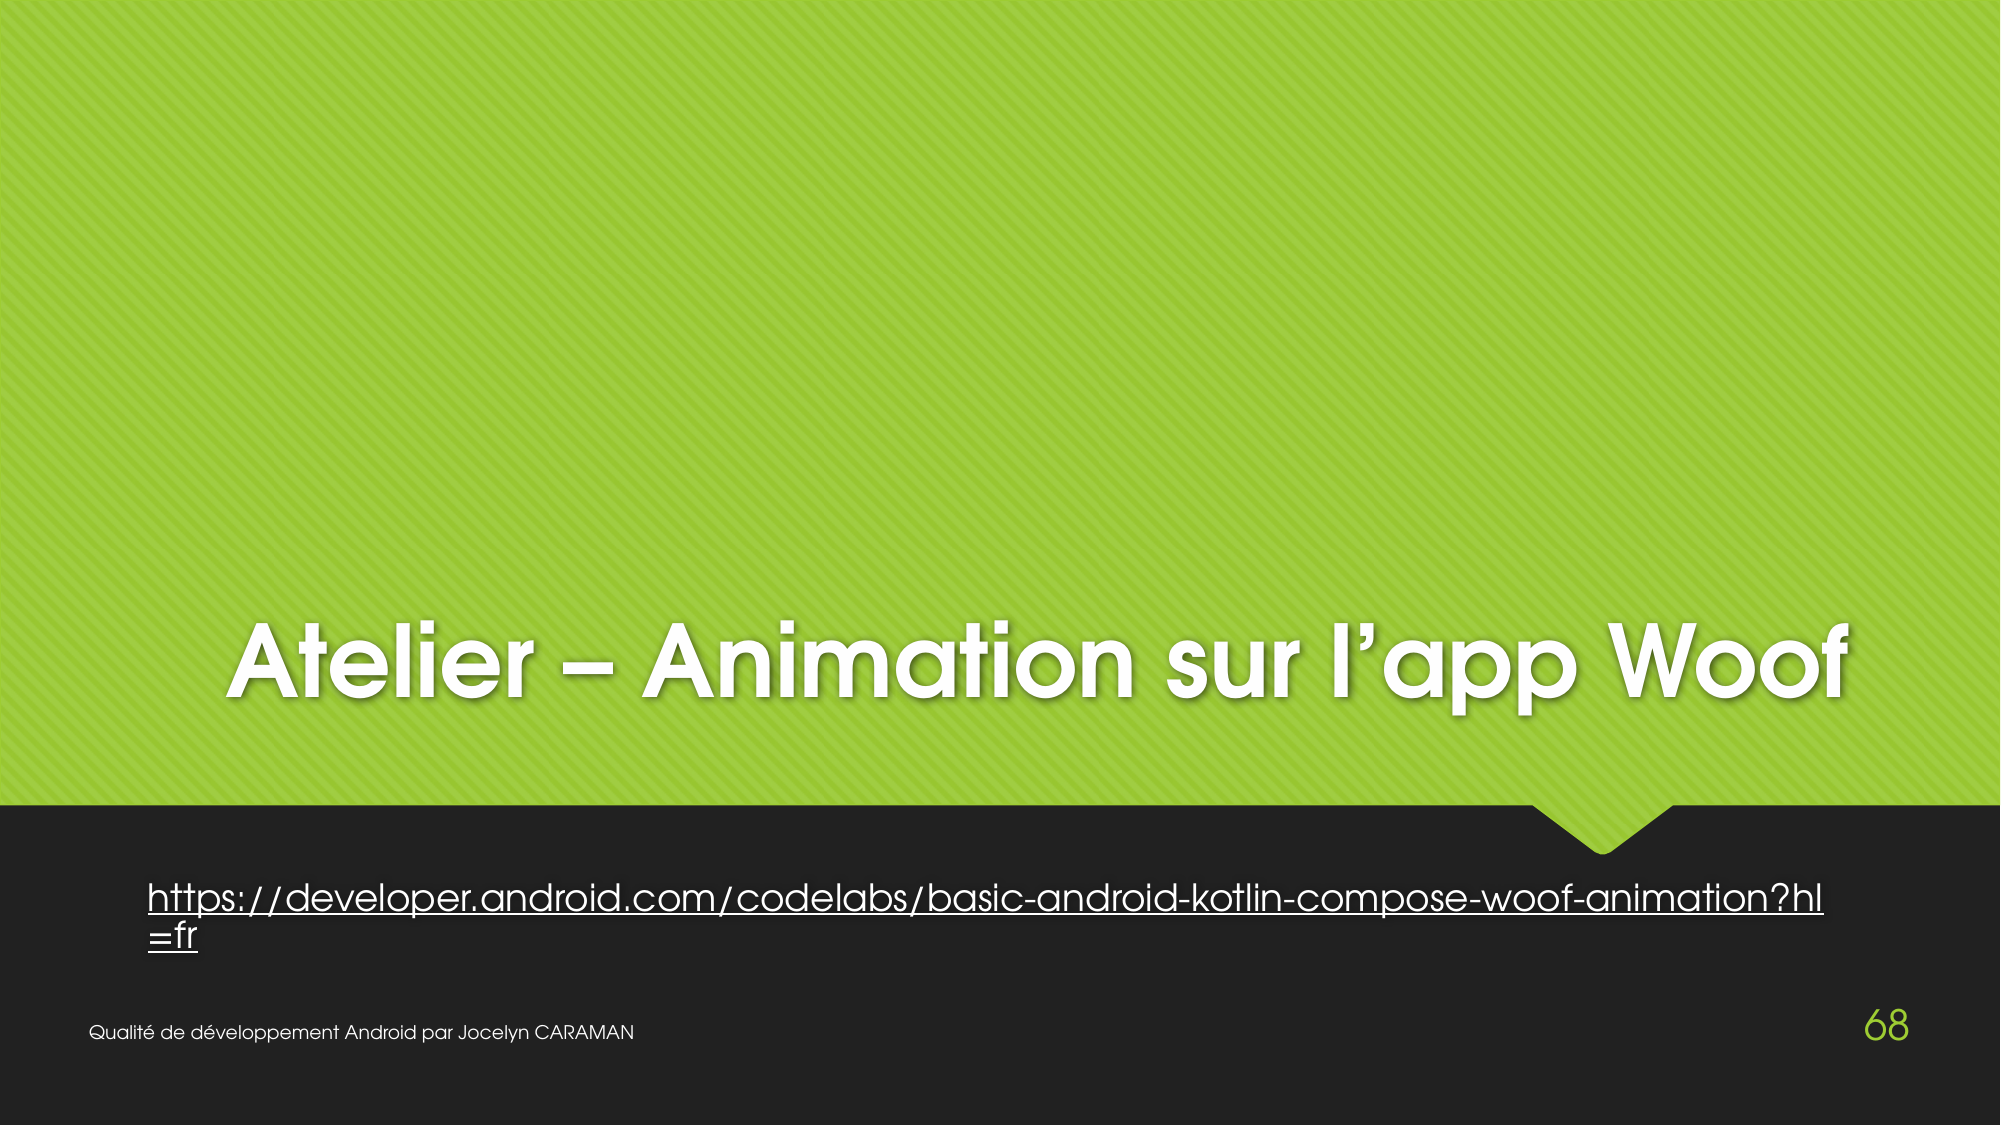

# Atelier – Animation sur l’app Woof
https://developer.android.com/codelabs/basic-android-kotlin-compose-woof-animation?hl=fr
68
Qualité de développement Android par Jocelyn CARAMAN